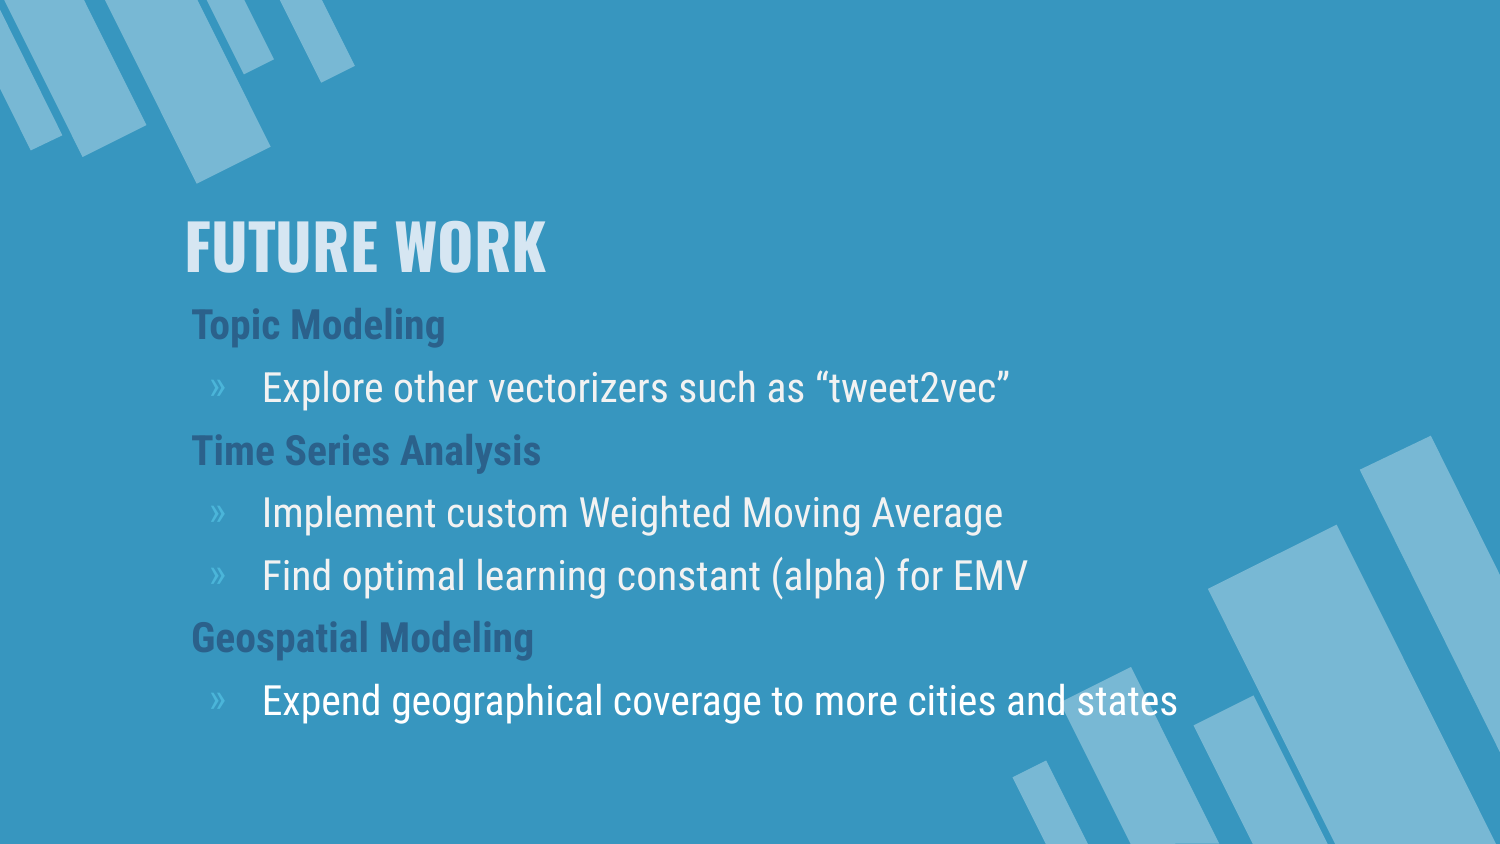

Future work
Topic Modeling
Explore other vectorizers such as “tweet2vec”
Time Series Analysis
Implement custom Weighted Moving Average
Find optimal learning constant (alpha) for EMV
Geospatial Modeling
Expend geographical coverage to more cities and states